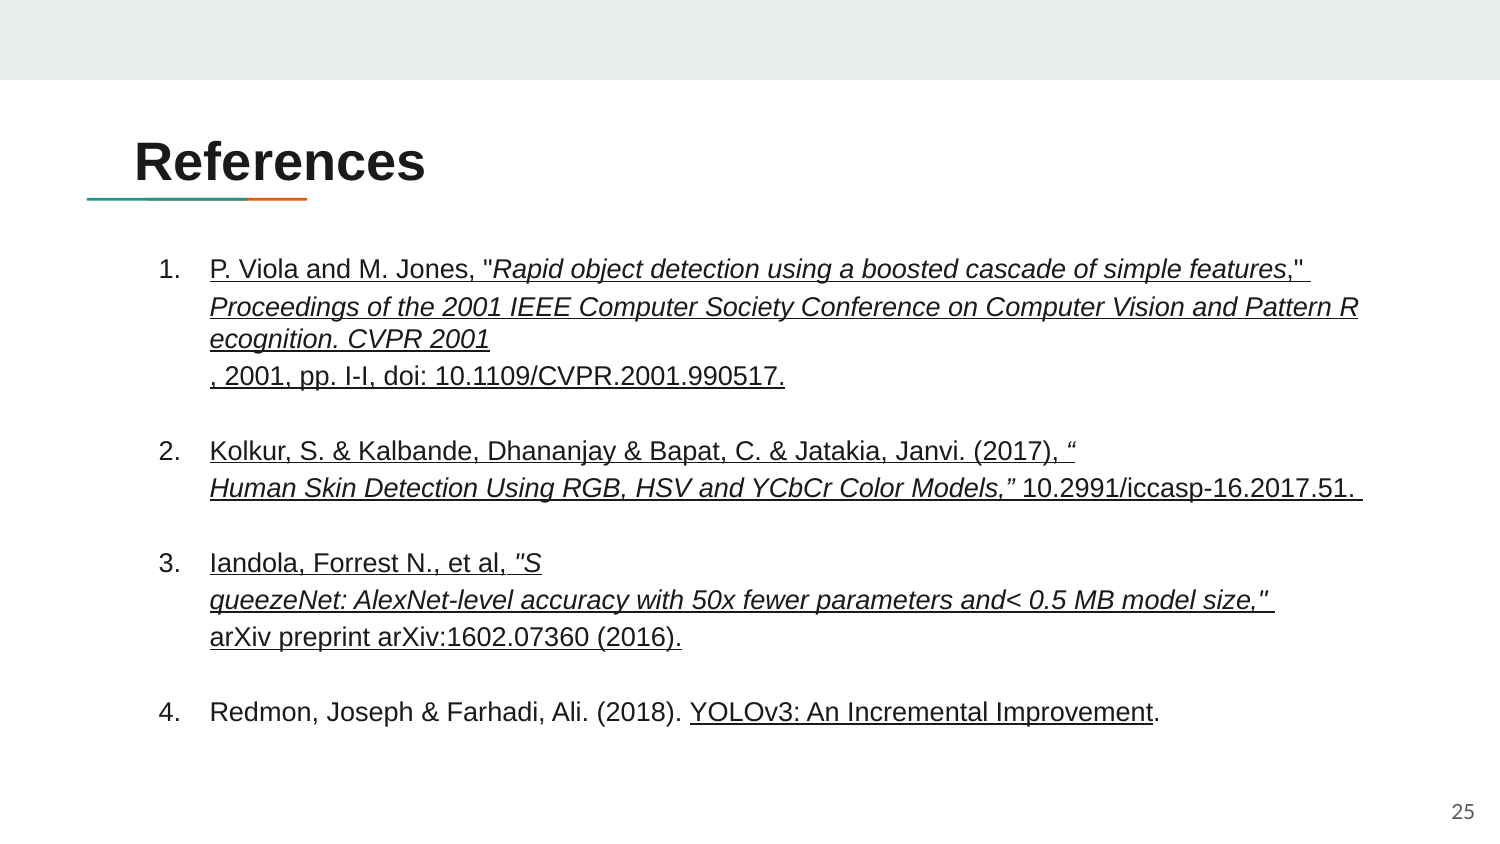

# References
P. Viola and M. Jones, "Rapid object detection using a boosted cascade of simple features," Proceedings of the 2001 IEEE Computer Society Conference on Computer Vision and Pattern Recognition. CVPR 2001, 2001, pp. I-I, doi: 10.1109/CVPR.2001.990517.

Kolkur, S. & Kalbande, Dhananjay & Bapat, C. & Jatakia, Janvi. (2017), “Human Skin Detection Using RGB, HSV and YCbCr Color Models,” 10.2991/iccasp-16.2017.51.

Iandola, Forrest N., et al, "SqueezeNet: AlexNet-level accuracy with 50x fewer parameters and< 0.5 MB model size," arXiv preprint arXiv:1602.07360 (2016).

Redmon, Joseph & Farhadi, Ali. (2018). YOLOv3: An Incremental Improvement.
25